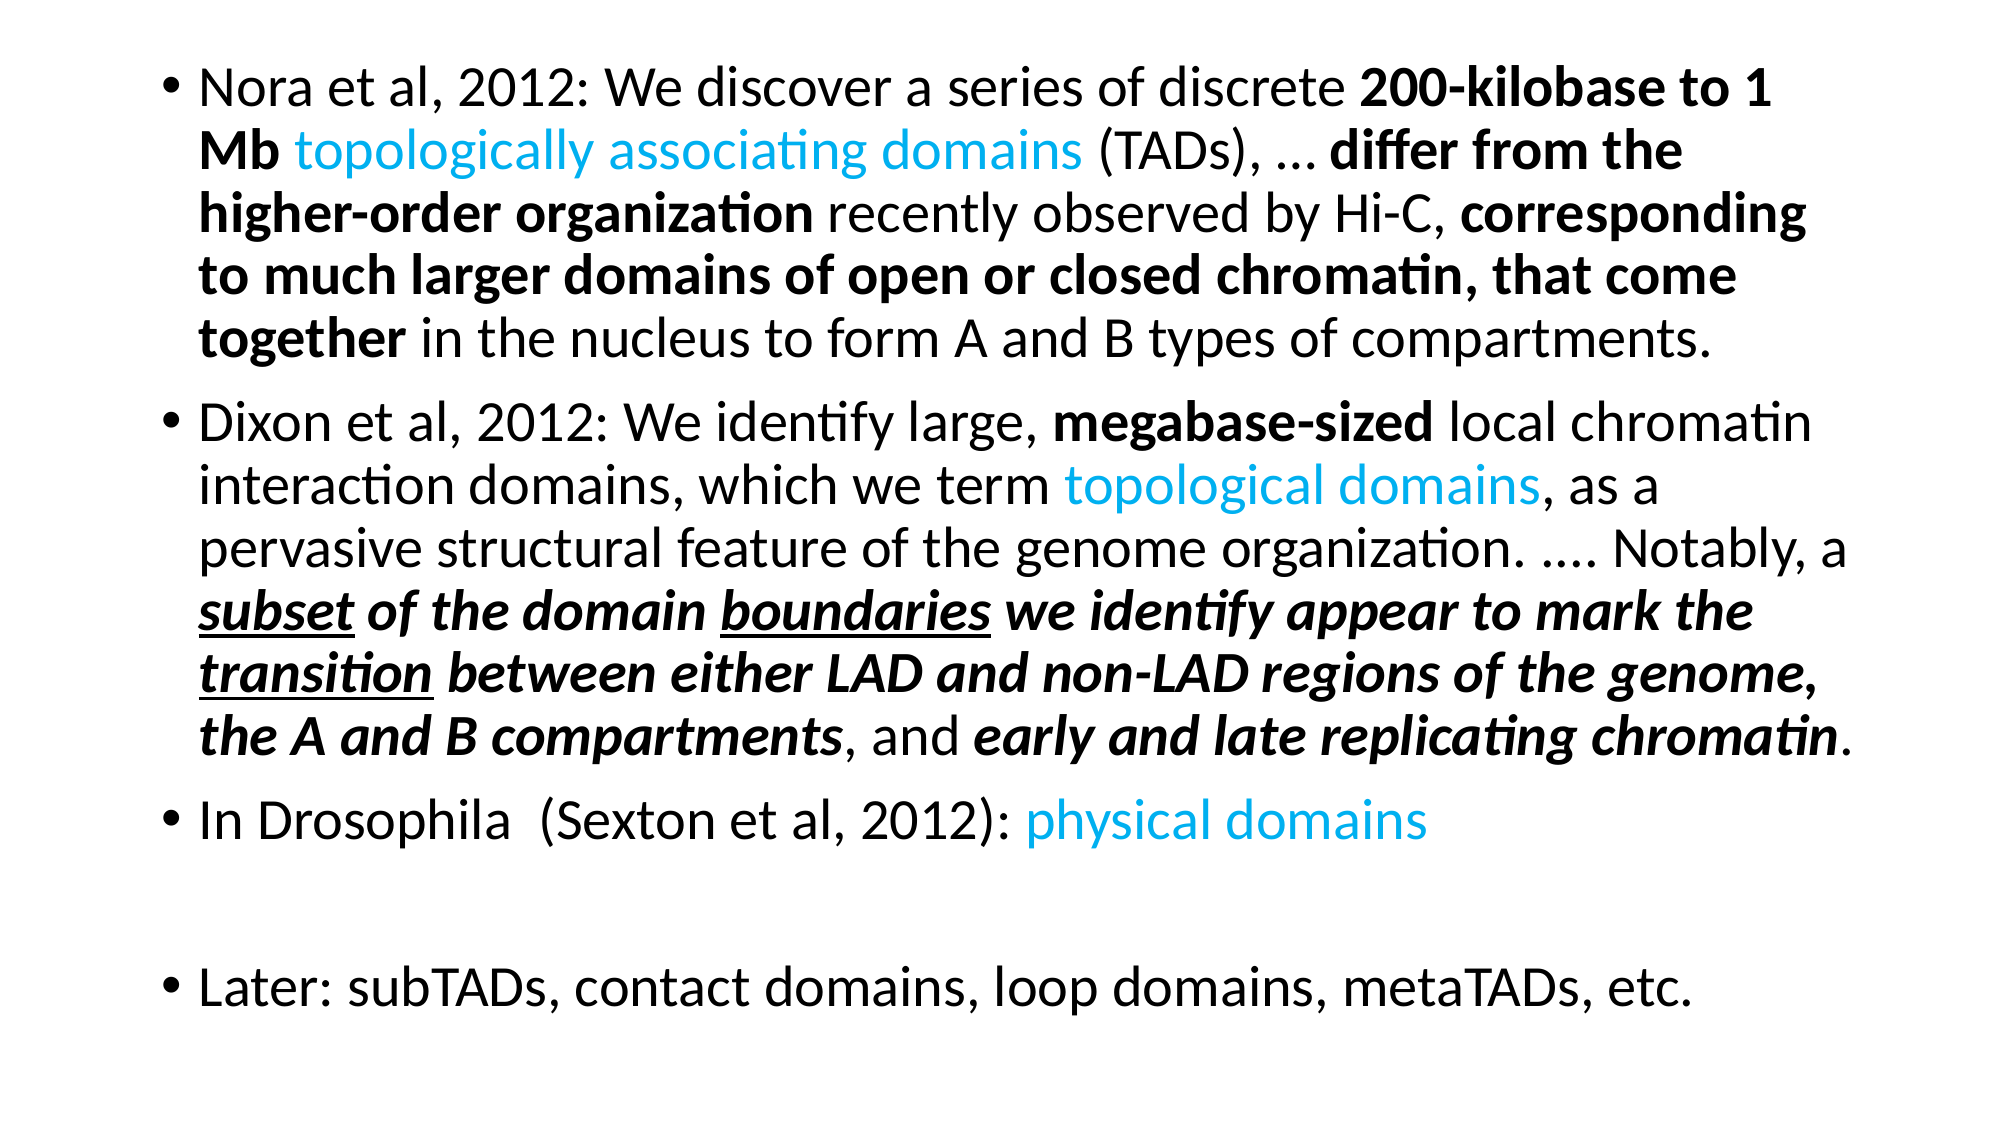

Nora et al, 2012: We discover a series of discrete 200-kilobase to 1 Mb topologically associating domains (TADs), … differ from the higher-order organization recently observed by Hi-C, corresponding to much larger domains of open or closed chromatin, that come together in the nucleus to form A and B types of compartments.
Dixon et al, 2012: We identify large, megabase-sized local chromatin interaction domains, which we term topological domains, as a pervasive structural feature of the genome organization. .... Notably, a subset of the domain boundaries we identify appear to mark the transition between either LAD and non-LAD regions of the genome, the A and B compartments, and early and late replicating chromatin.
In Drosophila  (Sexton et al, 2012): physical domains

Later: subTADs, contact domains, loop domains, metaTADs, etc.